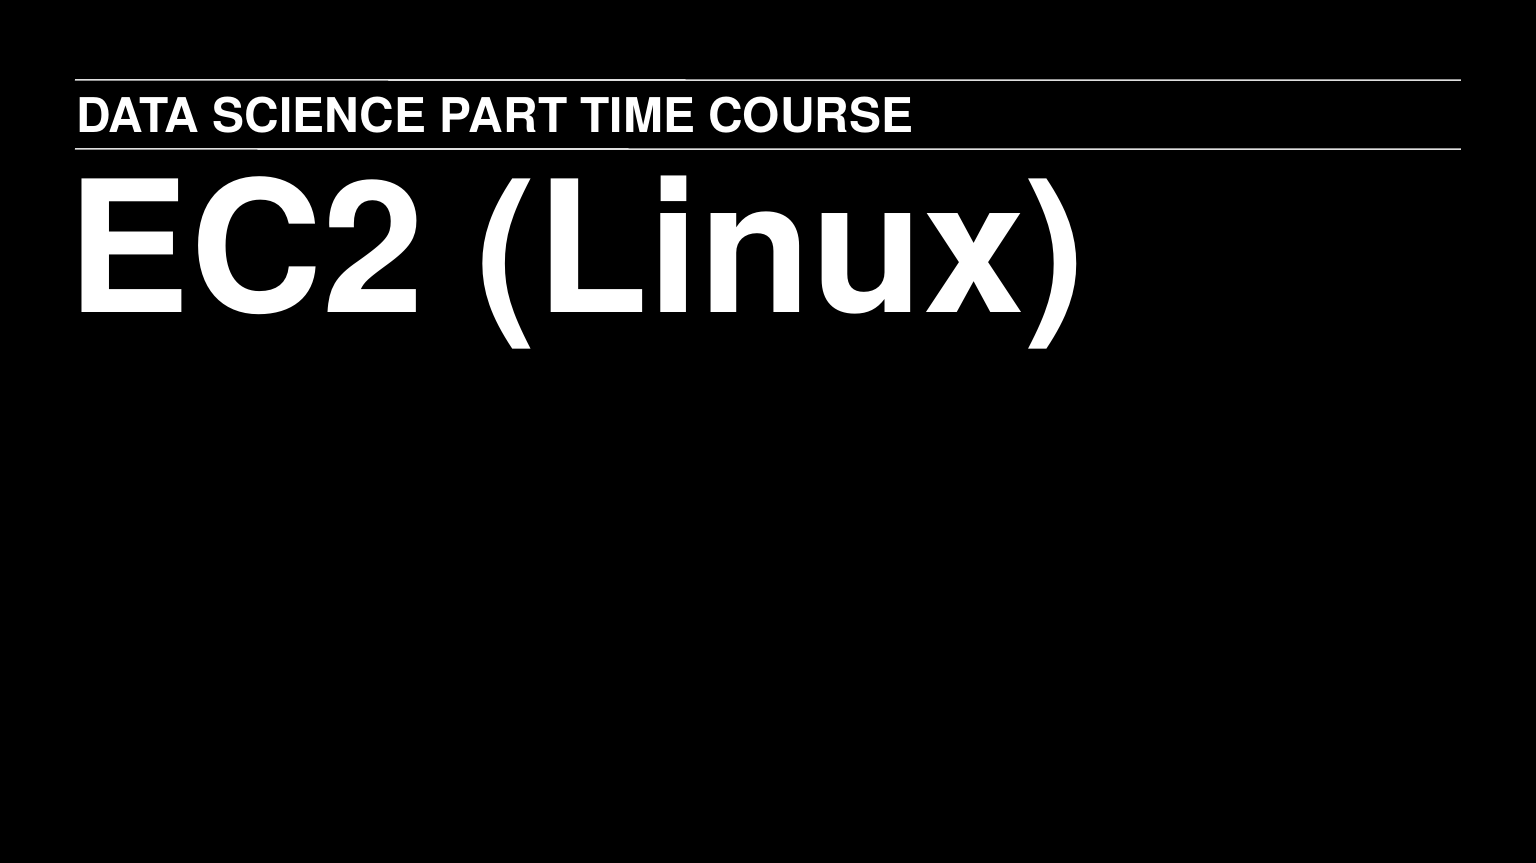

DATA SCIENCE PART TIME COURSE

EC2 (Linux)